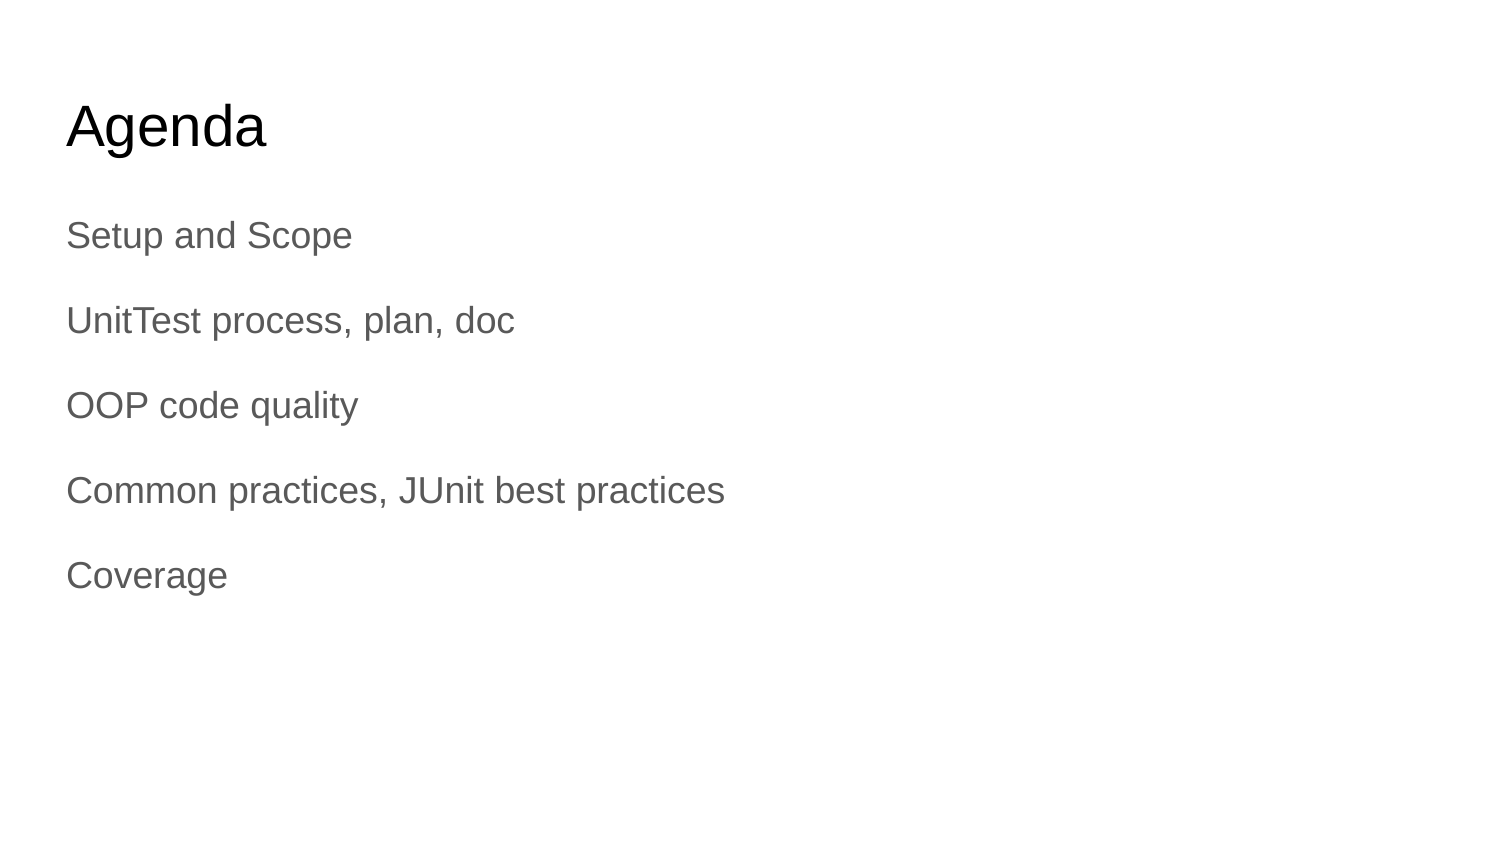

# Agenda
Setup and Scope
UnitTest process, plan, doc
OOP code quality
Common practices, JUnit best practices
Coverage